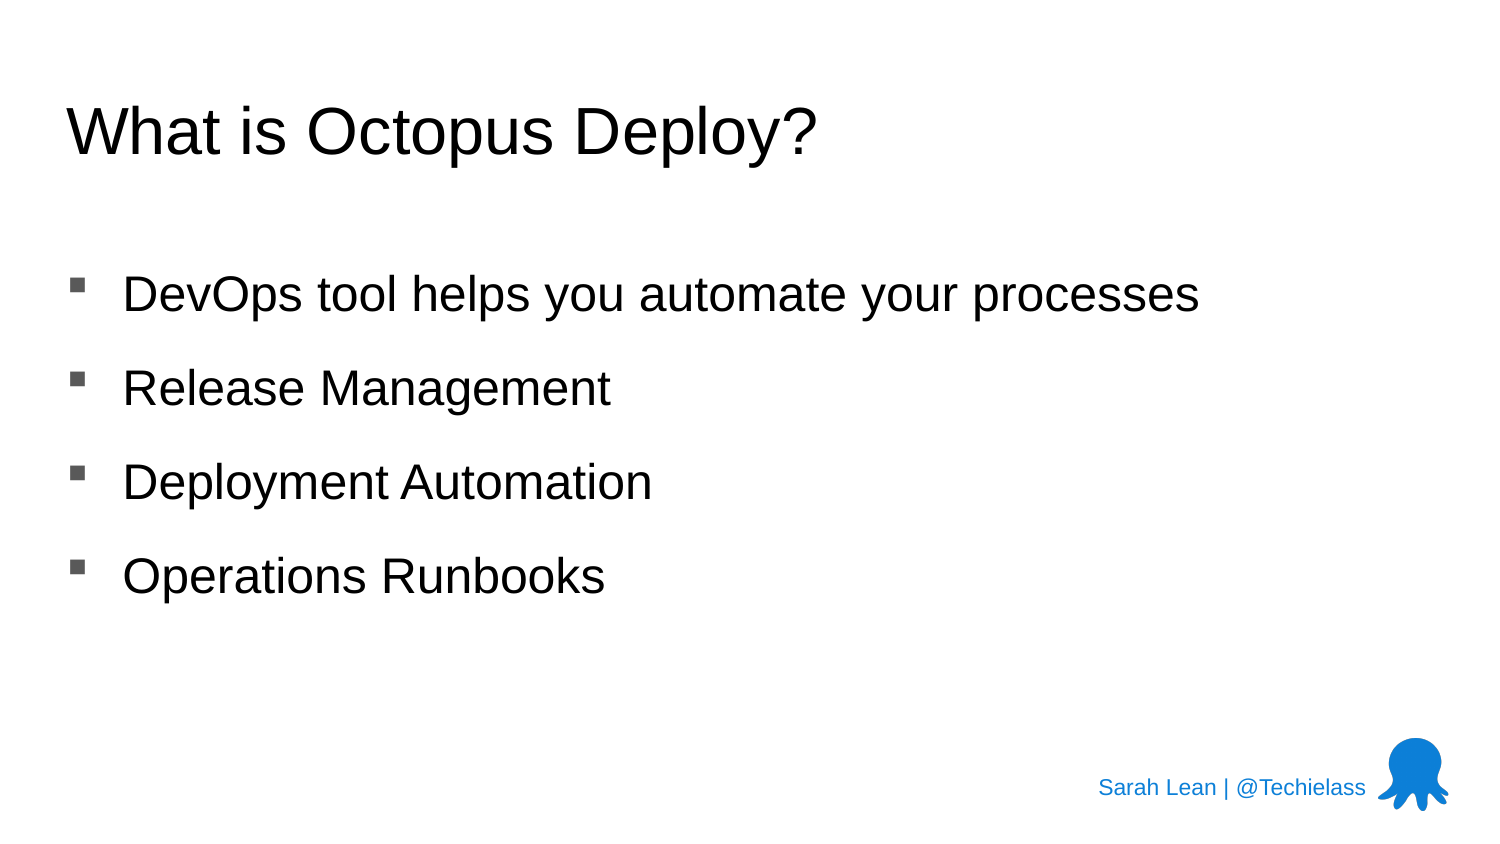

# What is Octopus Deploy?
DevOps tool helps you automate your processes
Release Management
Deployment Automation
Operations Runbooks